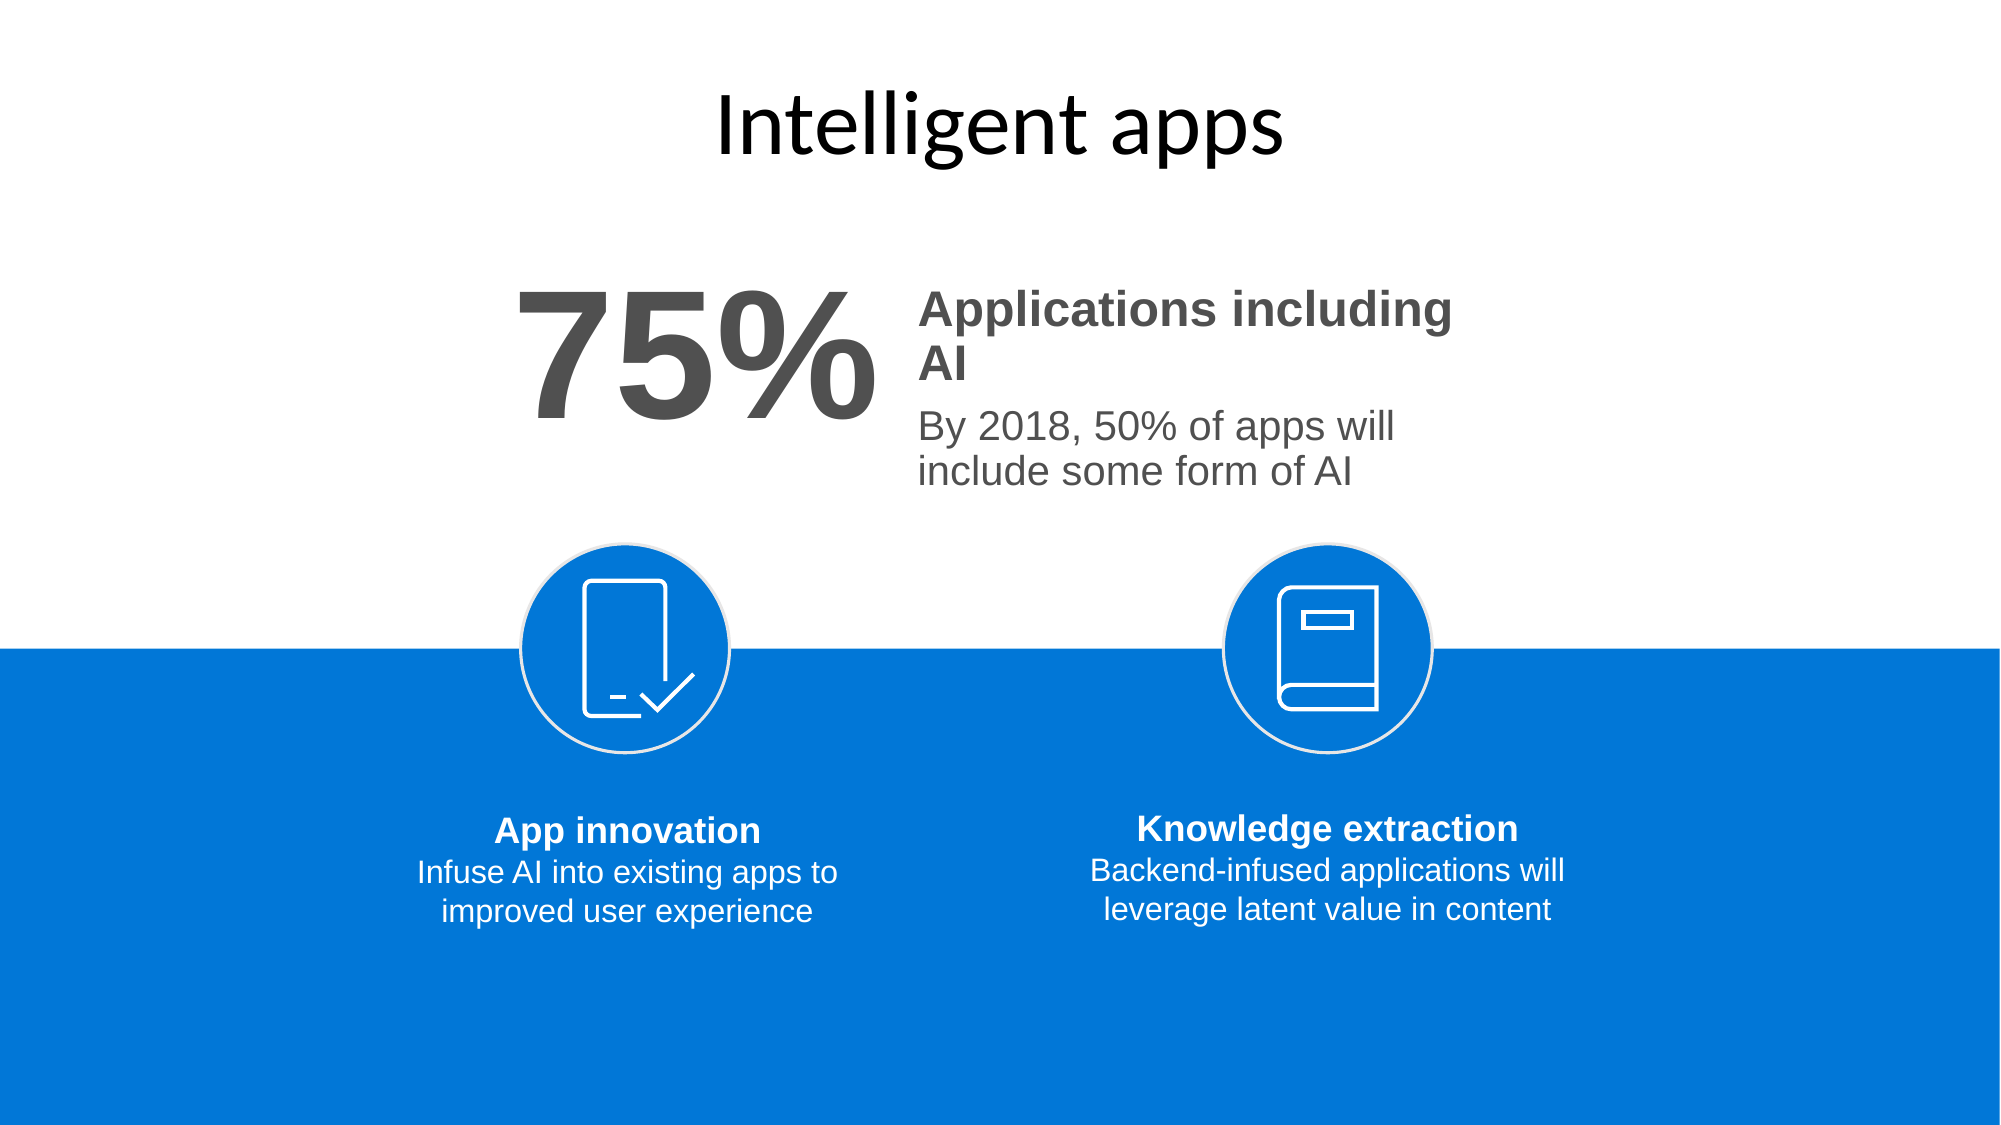

# Intelligent apps
75%
Applications including AI
By 2018, 50% of apps will include some form of AI

Knowledge extraction
Backend-infused applications will leverage latent value in content
App innovation
Infuse AI into existing apps to improved user experience